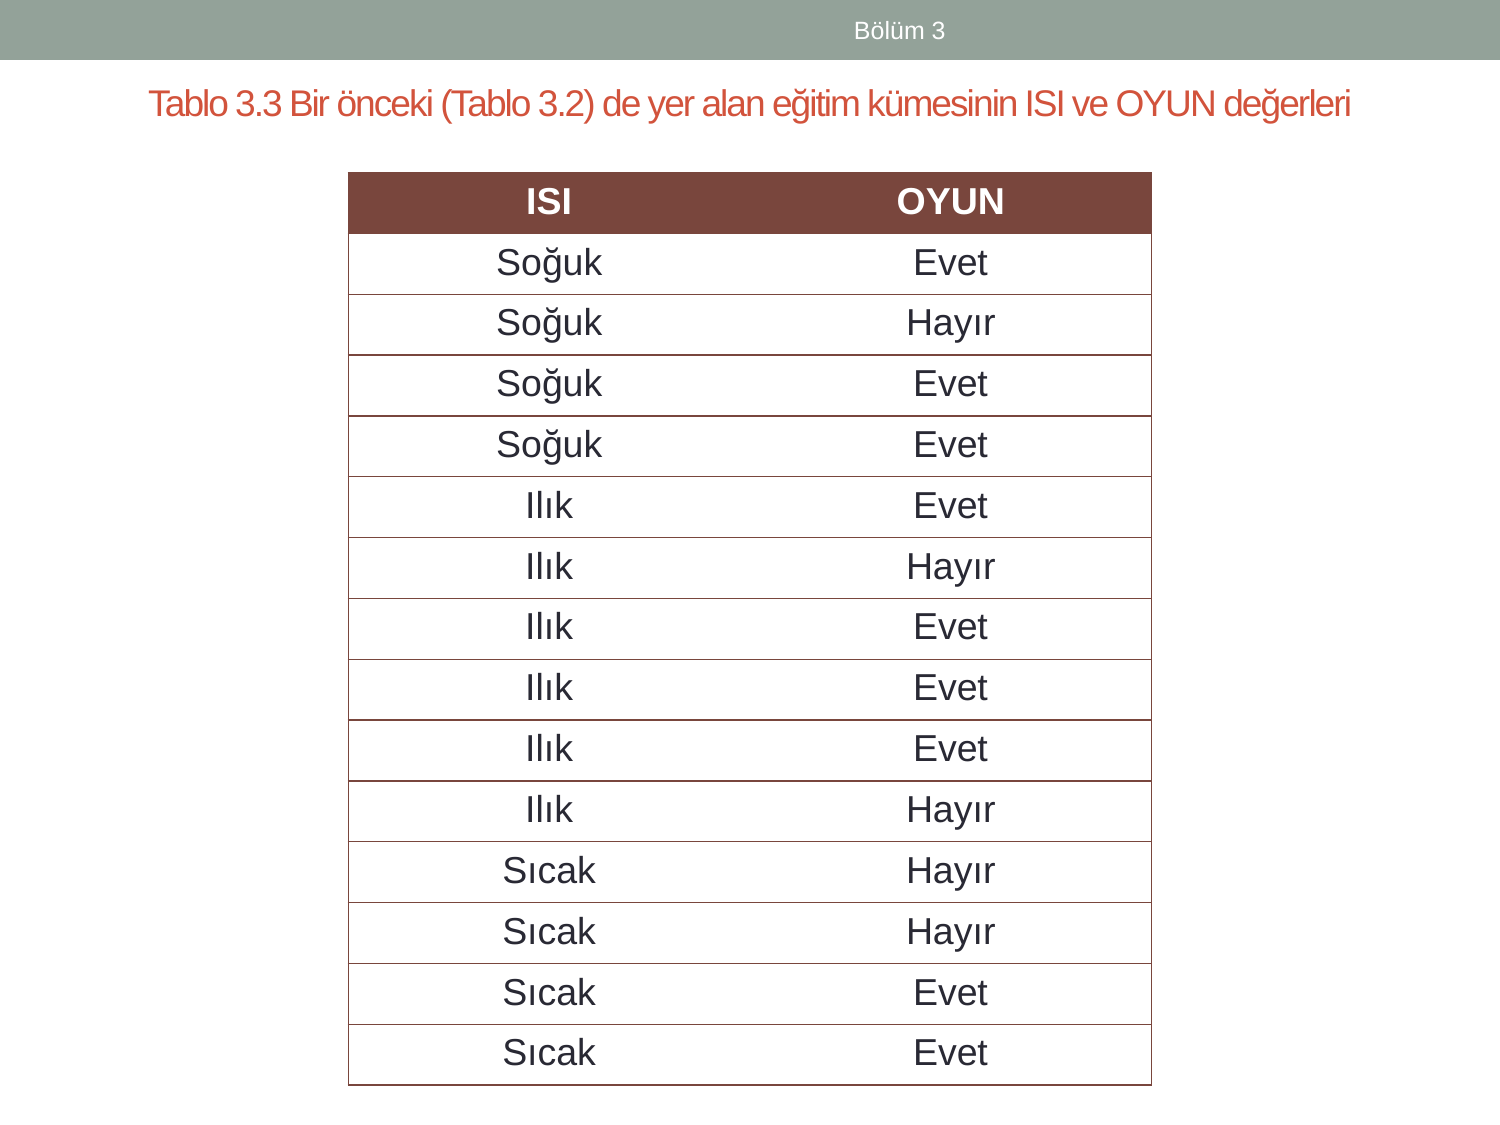

Bölüm 3
# Tablo 3.3 Bir önceki (Tablo 3.2) de yer alan eğitim kümesinin ISI ve OYUN değerleri
| ISI | OYUN |
| --- | --- |
| Soğuk | Evet |
| Soğuk | Hayır |
| Soğuk | Evet |
| Soğuk | Evet |
| Ilık | Evet |
| Ilık | Hayır |
| Ilık | Evet |
| Ilık | Evet |
| Ilık | Evet |
| Ilık | Hayır |
| Sıcak | Hayır |
| Sıcak | Hayır |
| Sıcak | Evet |
| Sıcak | Evet |